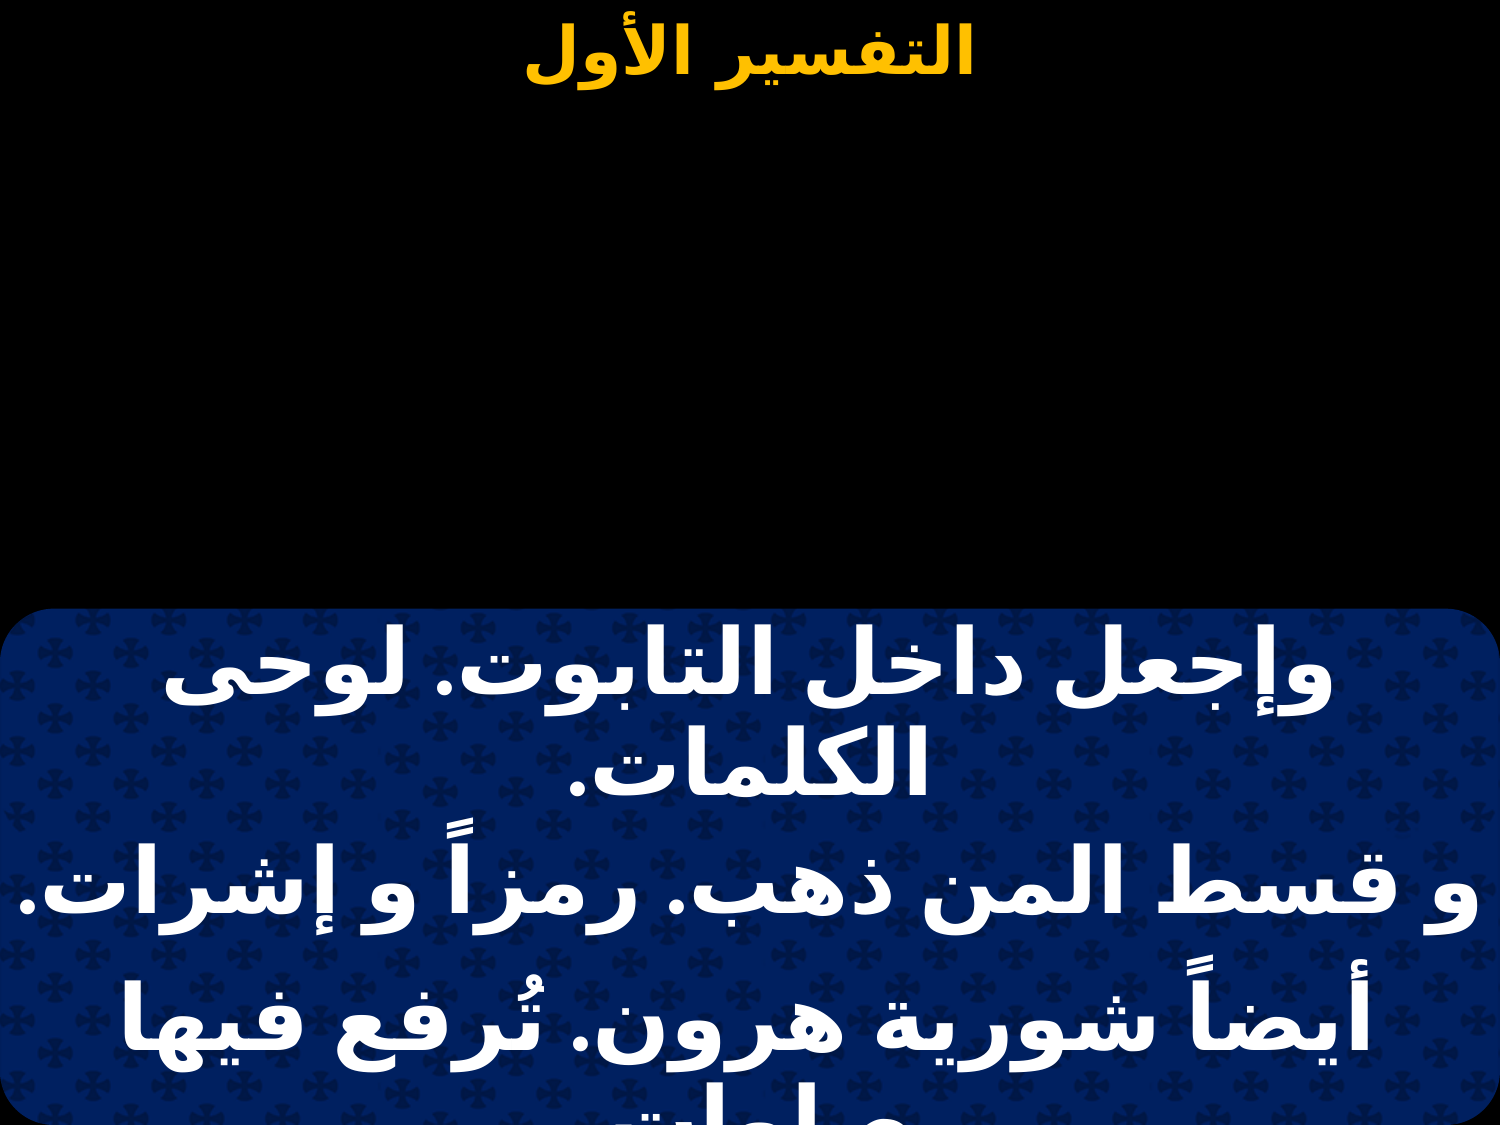

#
| وإجعل داخل التابوت. لوحى الكلمات. |
| --- |
| و قسط المن ذهب. رمزاً و إشرات. |
|  |
| أيضاً شورية هرون. تُرفع فيها صلوات. |
| و إحفظ داخل التابوت. أيضاً عصا هارون. |